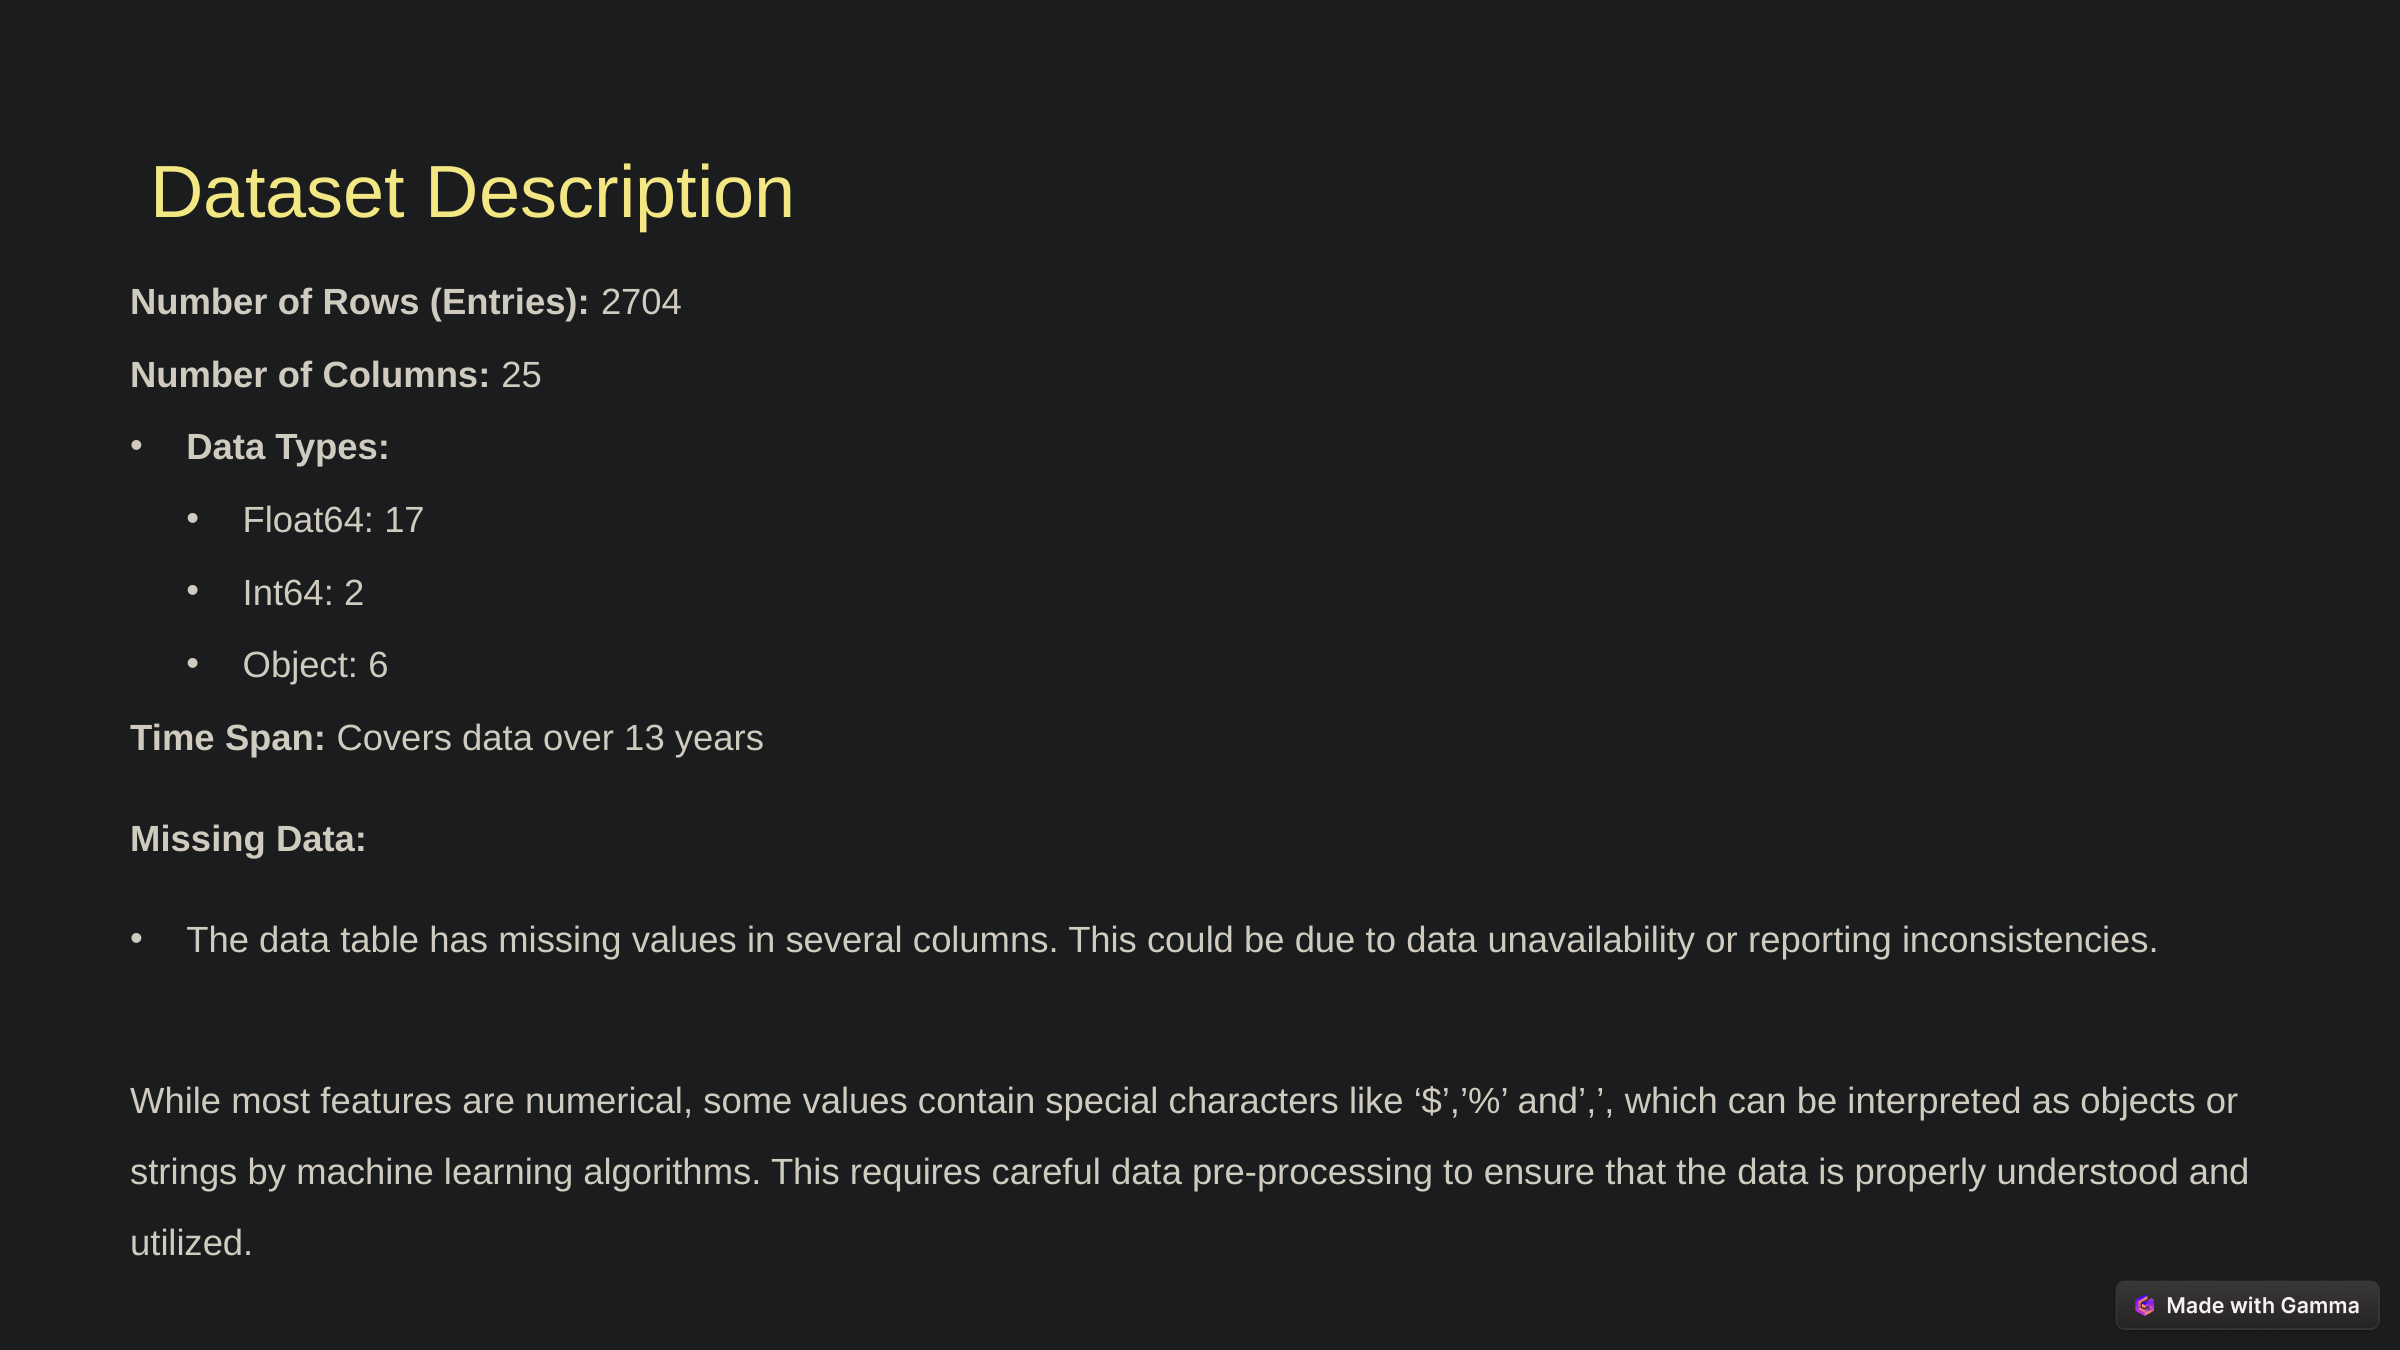

Dataset Description
Number of Rows (Entries): 2704
Number of Columns: 25
Data Types:
Float64: 17
Int64: 2
Object: 6
Time Span: Covers data over 13 years
Missing Data:
The data table has missing values in several columns. This could be due to data unavailability or reporting inconsistencies.
While most features are numerical, some values contain special characters like ‘$’,’%’ and’,’, which can be interpreted as objects or strings by machine learning algorithms. This requires careful data pre-processing to ensure that the data is properly understood and utilized.